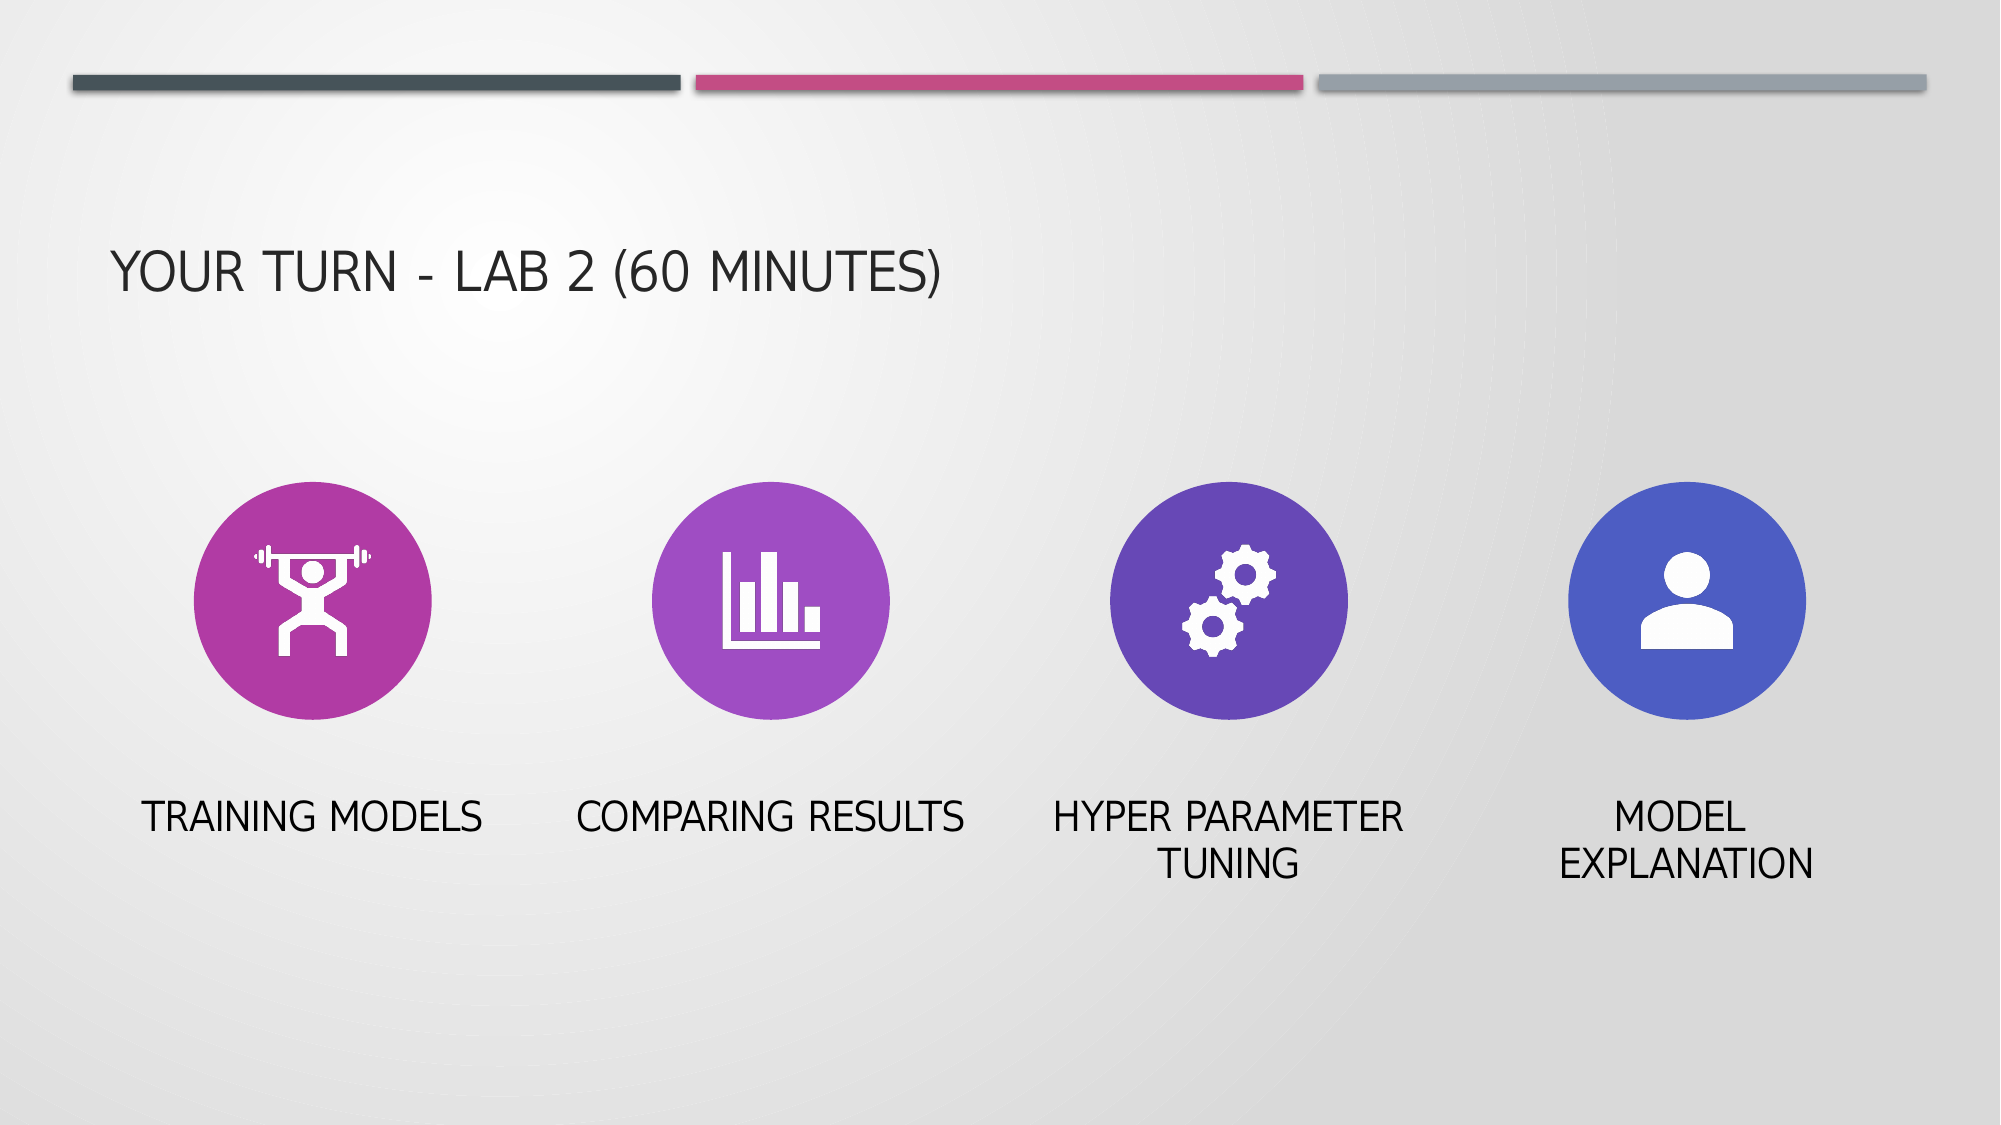

# Your turn - LAB 2 (60 Minutes)
Training models
Comparing results
hyper parameter tuning
model  explanation